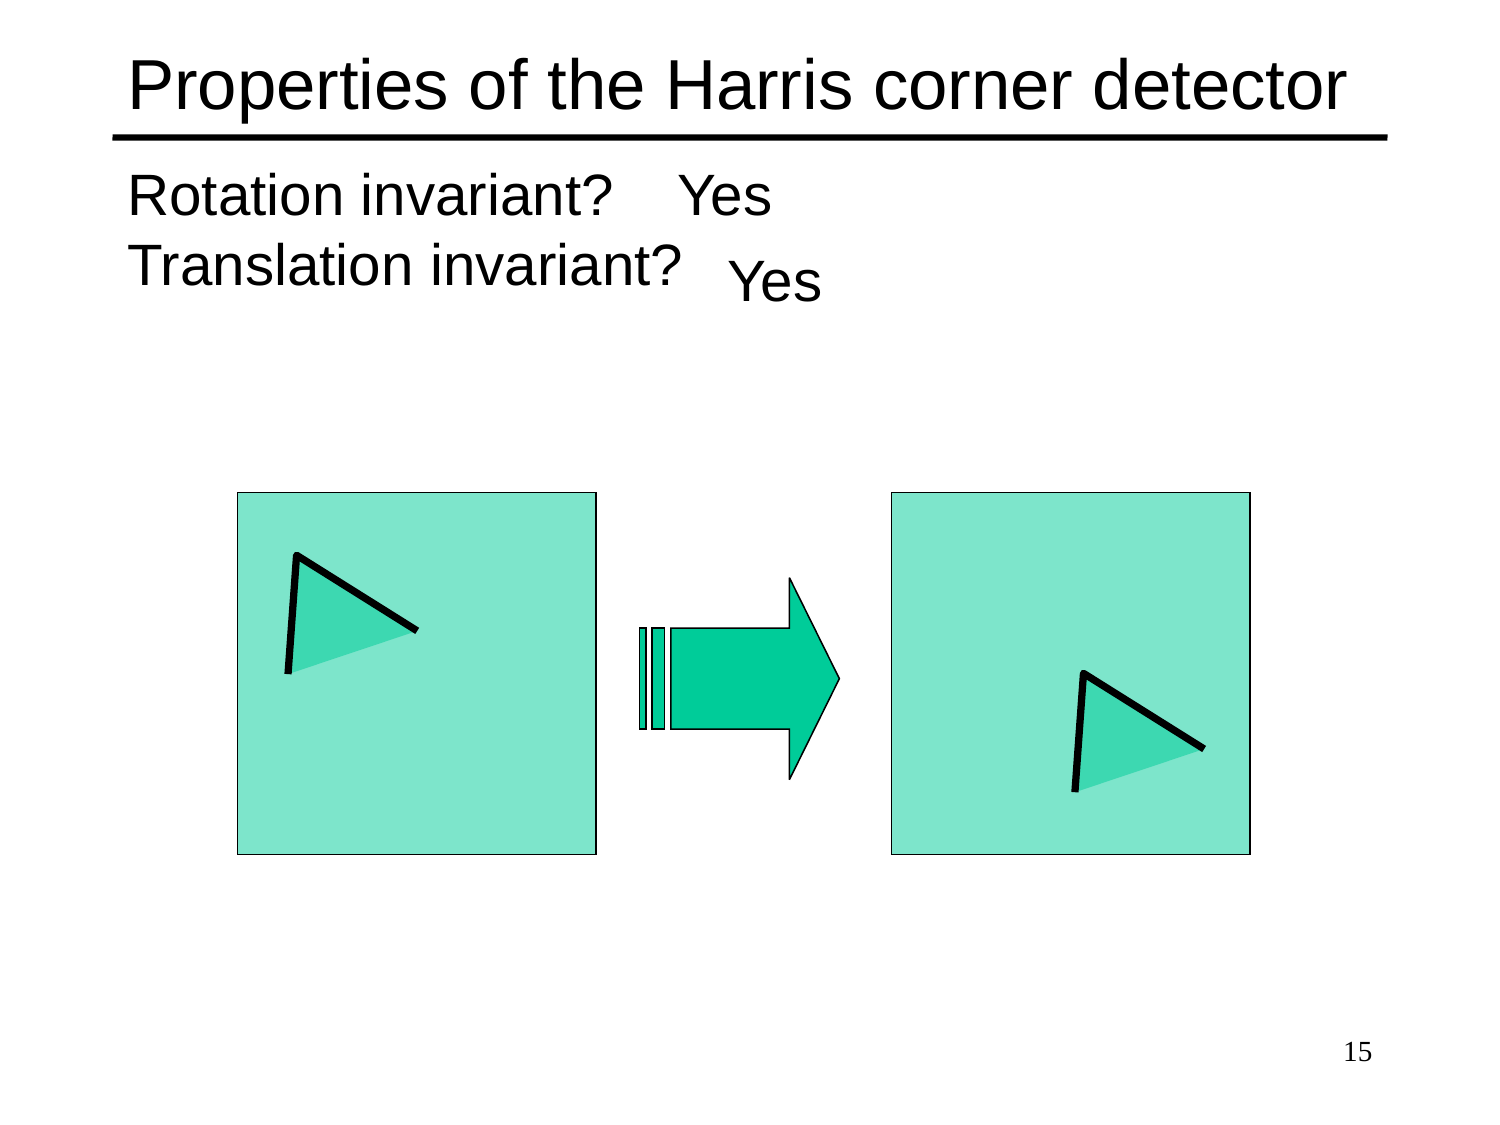

Properties of the Harris corner detector
Rotation invariant?
Translation invariant?
Yes
Yes

15